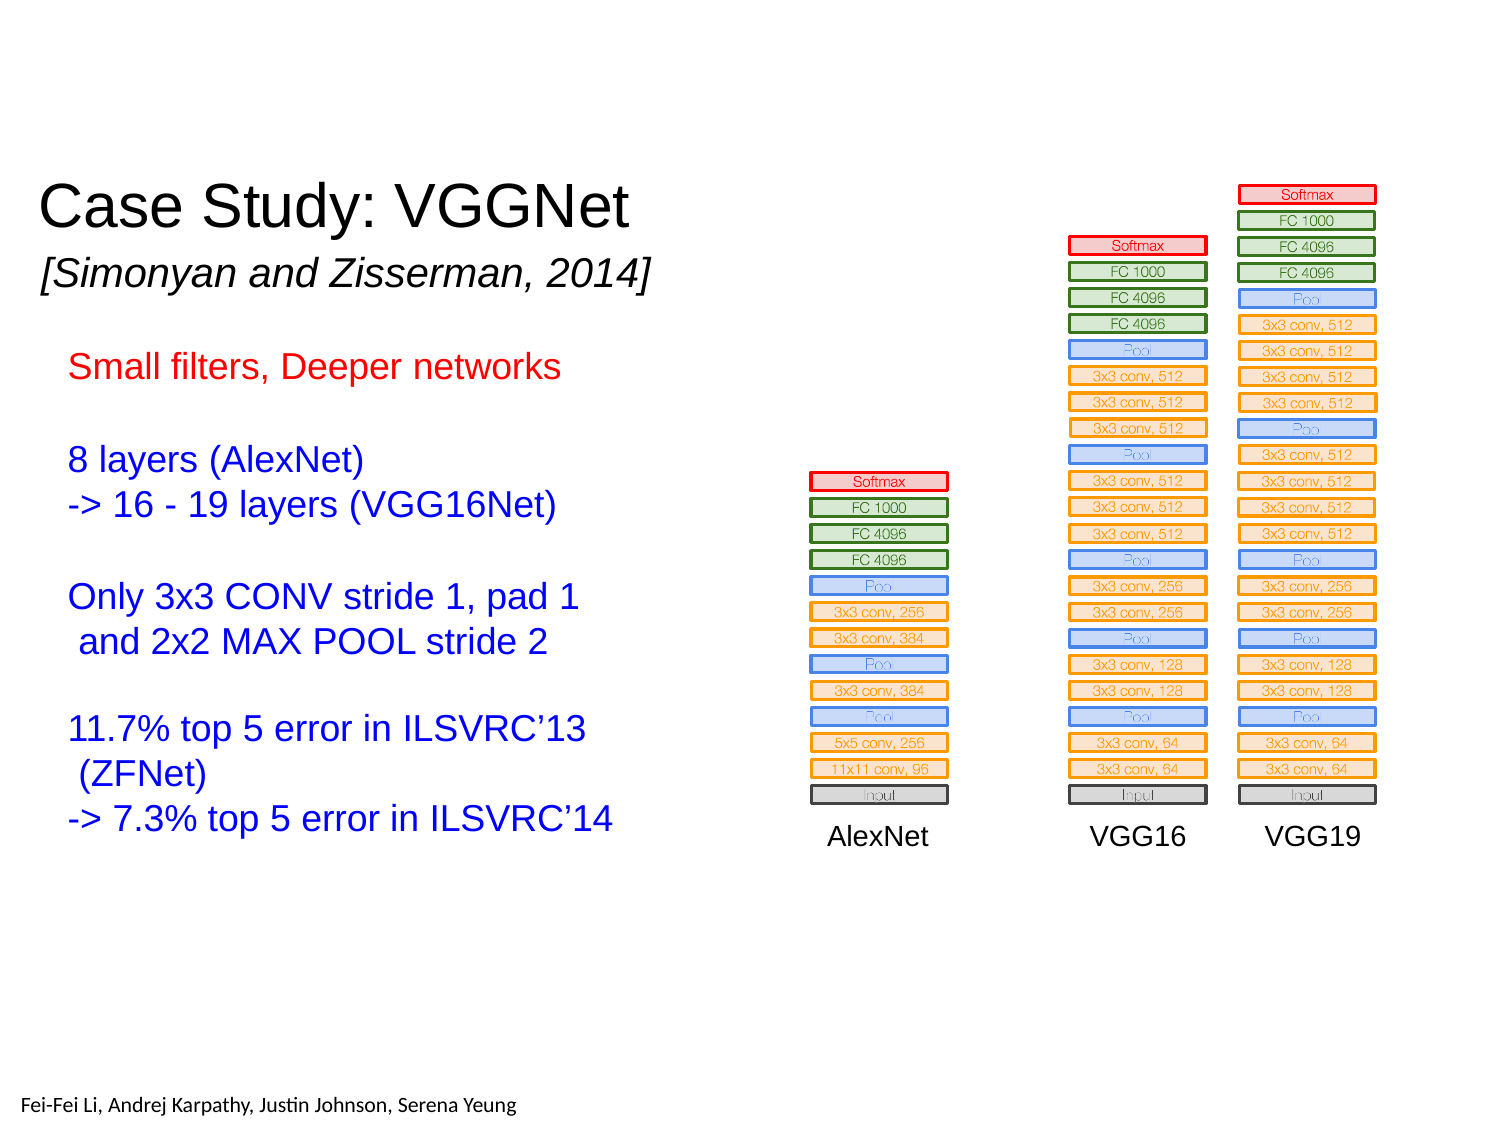

# Case Study: VGGNet
[Simonyan and Zisserman, 2014]

Small filters, Deeper networks

8 layers (AlexNet)
-> 16 - 19 layers (VGG16Net)

Only 3x3 CONV stride 1, pad 1  and 2x2 MAX POOL stride 2

11.7% top 5 error in ILSVRC’13  (ZFNet)
-> 7.3% top 5 error in ILSVRC’14

AlexNet
VGG16
VGG19
Fei-Fei Li & Justin Johnson & Serena Yeung	Lecture 9 -	May 1, 2018
Fei-Fei Li, Andrej Karpathy, Justin Johnson, Serena Yeung
Fei-Fei Li & Justin Johnson & Serena Yeung
May 1, 2018
Lecture 9 - 103